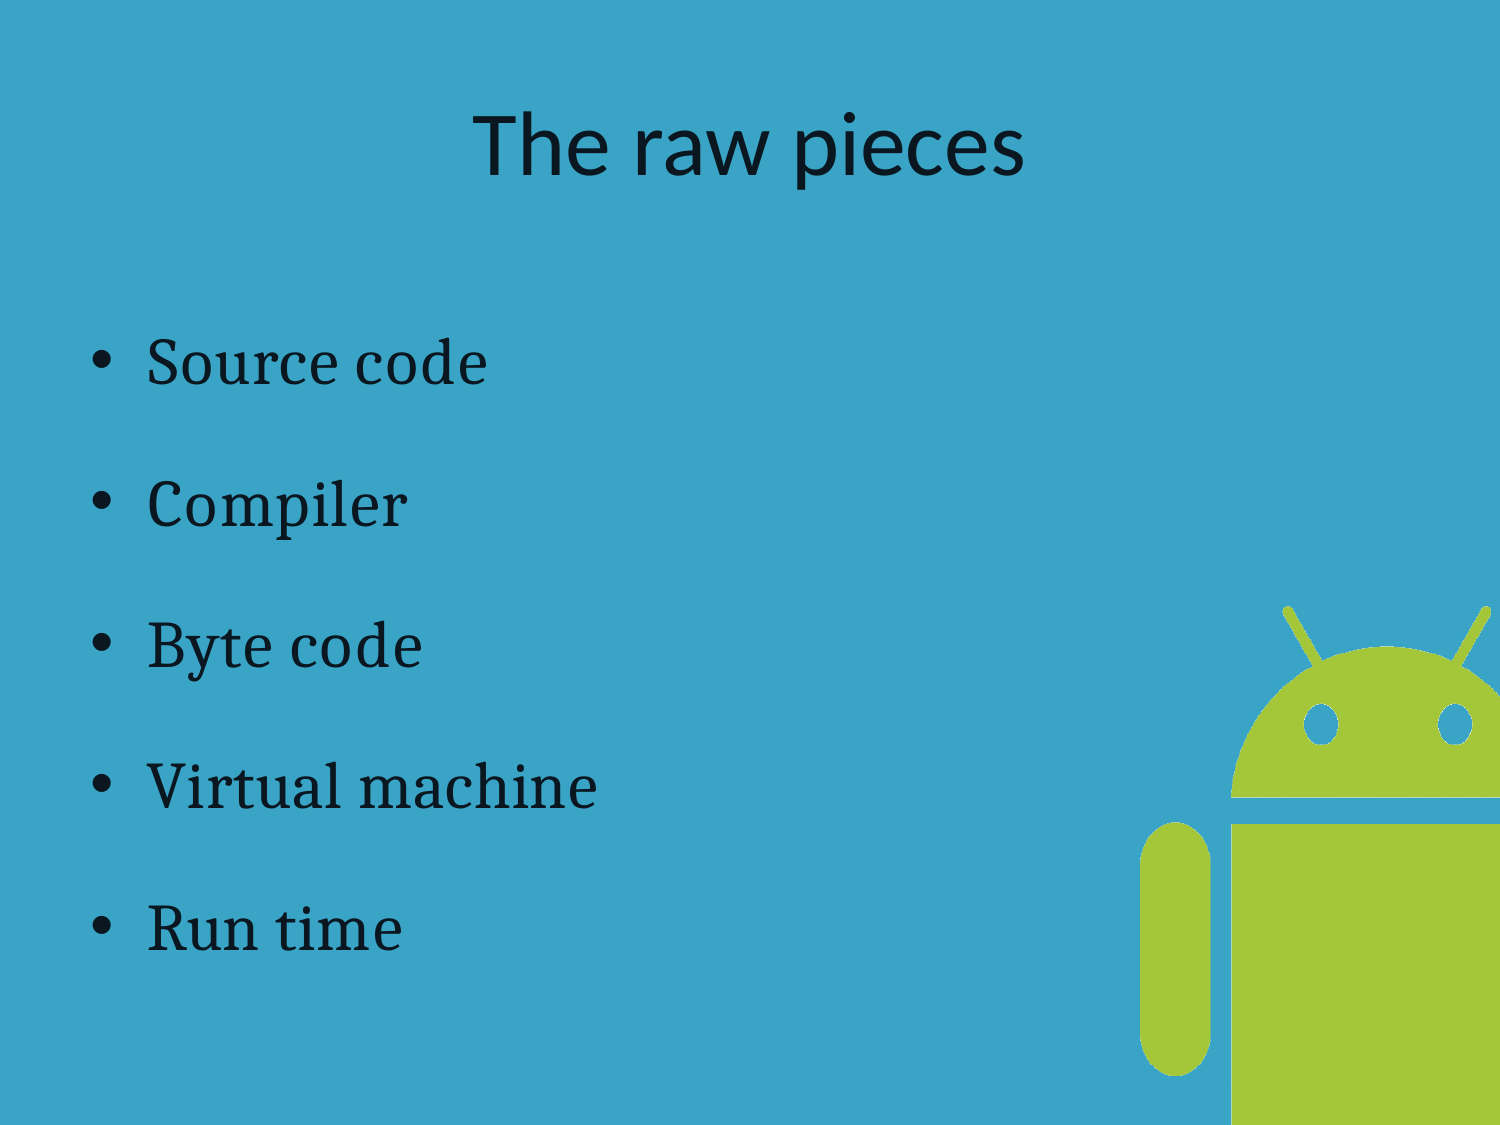

# The raw pieces
Source code
Compiler
Byte code
Virtual machine
Run time